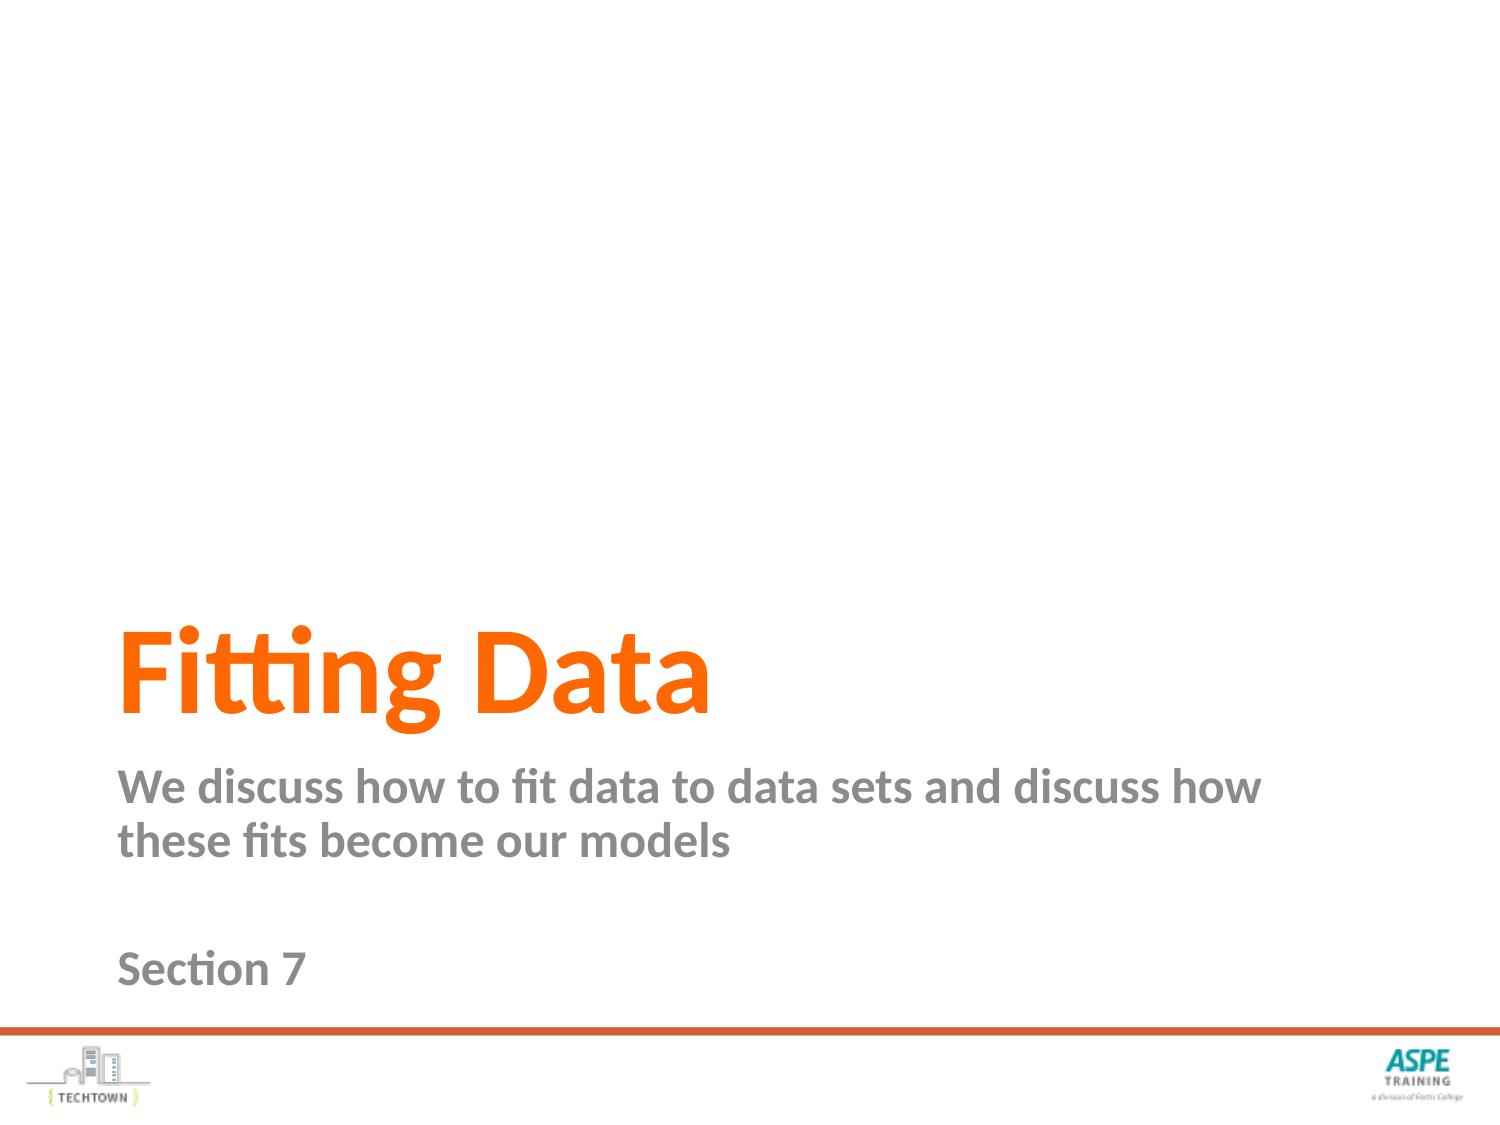

# Fitting Data
We discuss how to fit data to data sets and discuss how these fits become our models

Section 7